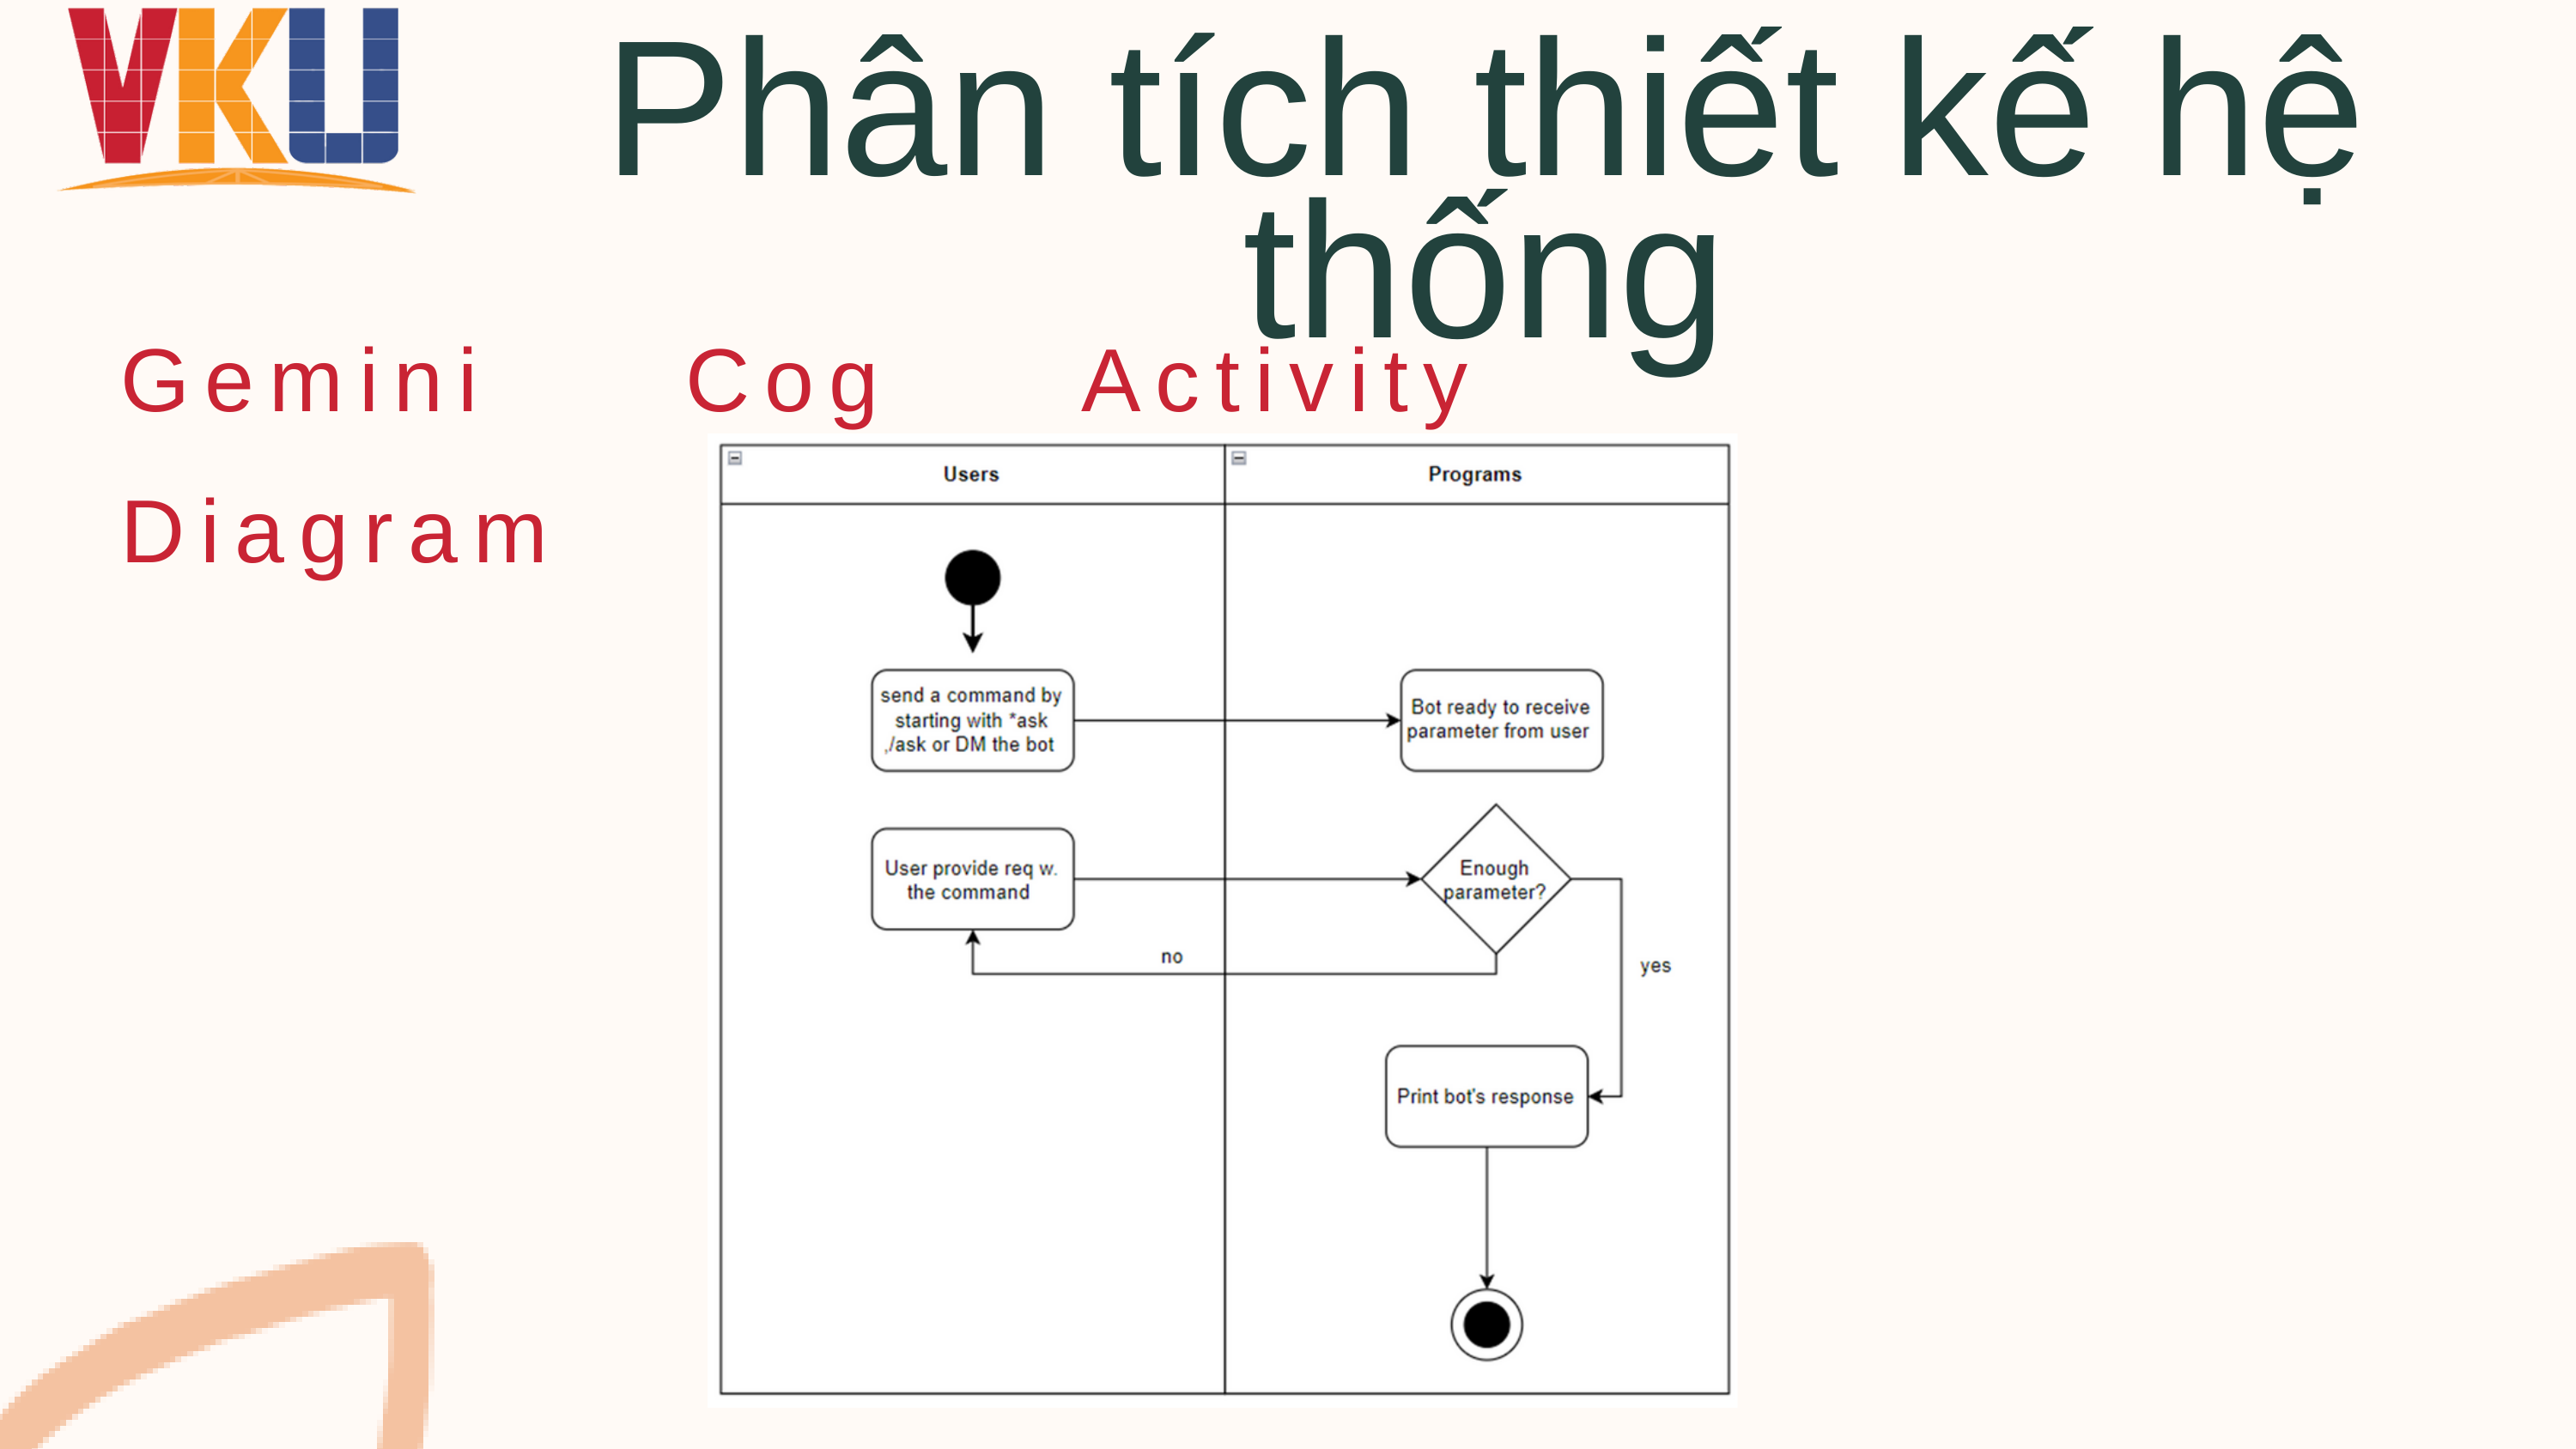

Phân tích thiết kế hệ thống
Gemini Cog Activity Diagram